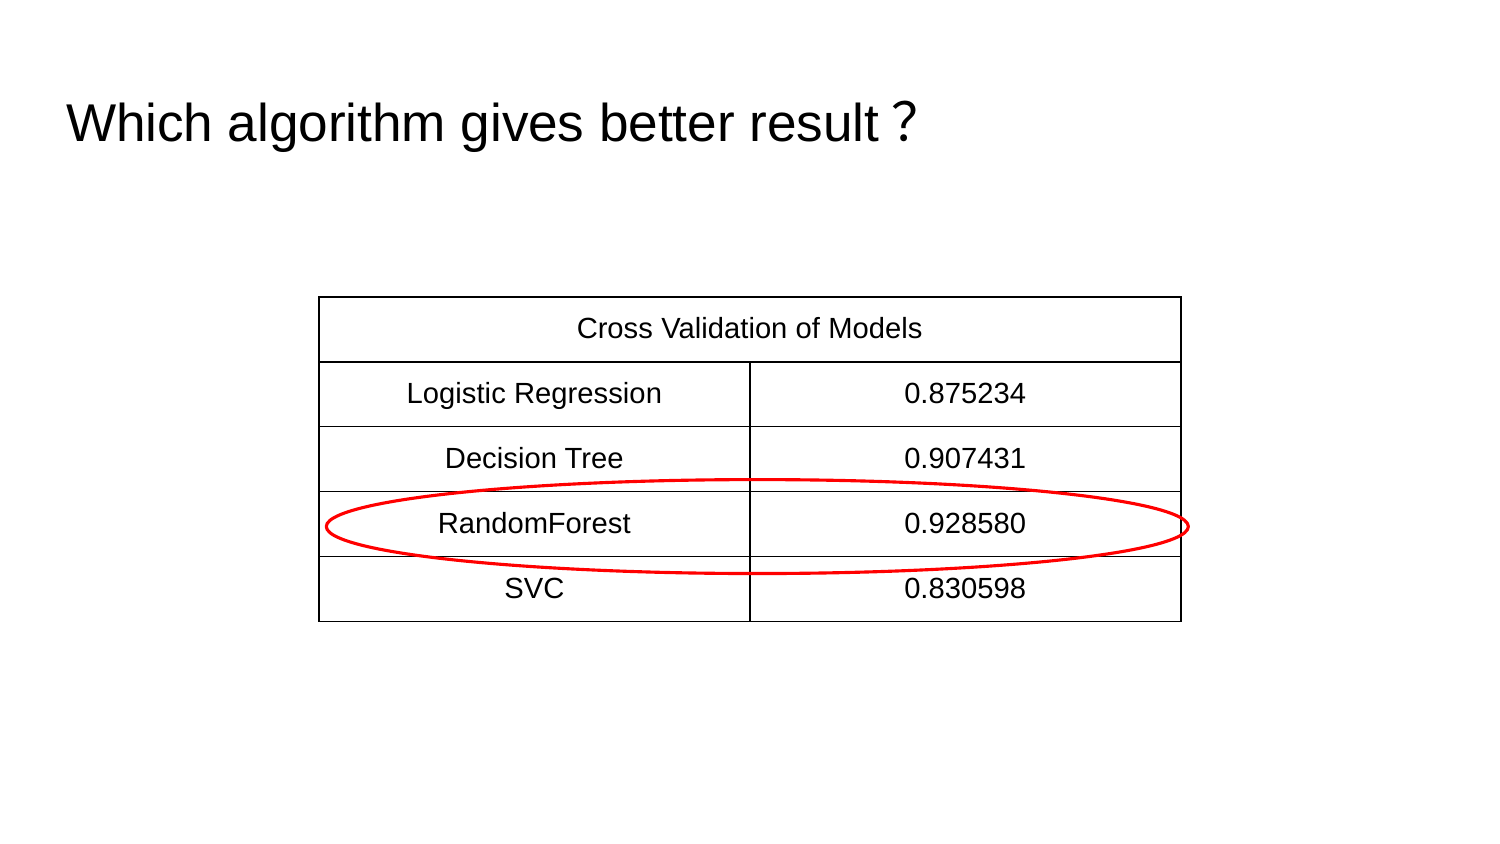

# Which algorithm gives better result？
| Cross Validation of Models |  |
| --- | --- |
| Logistic Regression | 0.875234 |
| Decision Tree | 0.907431 |
| RandomForest | 0.928580 |
| SVC | 0.830598 |